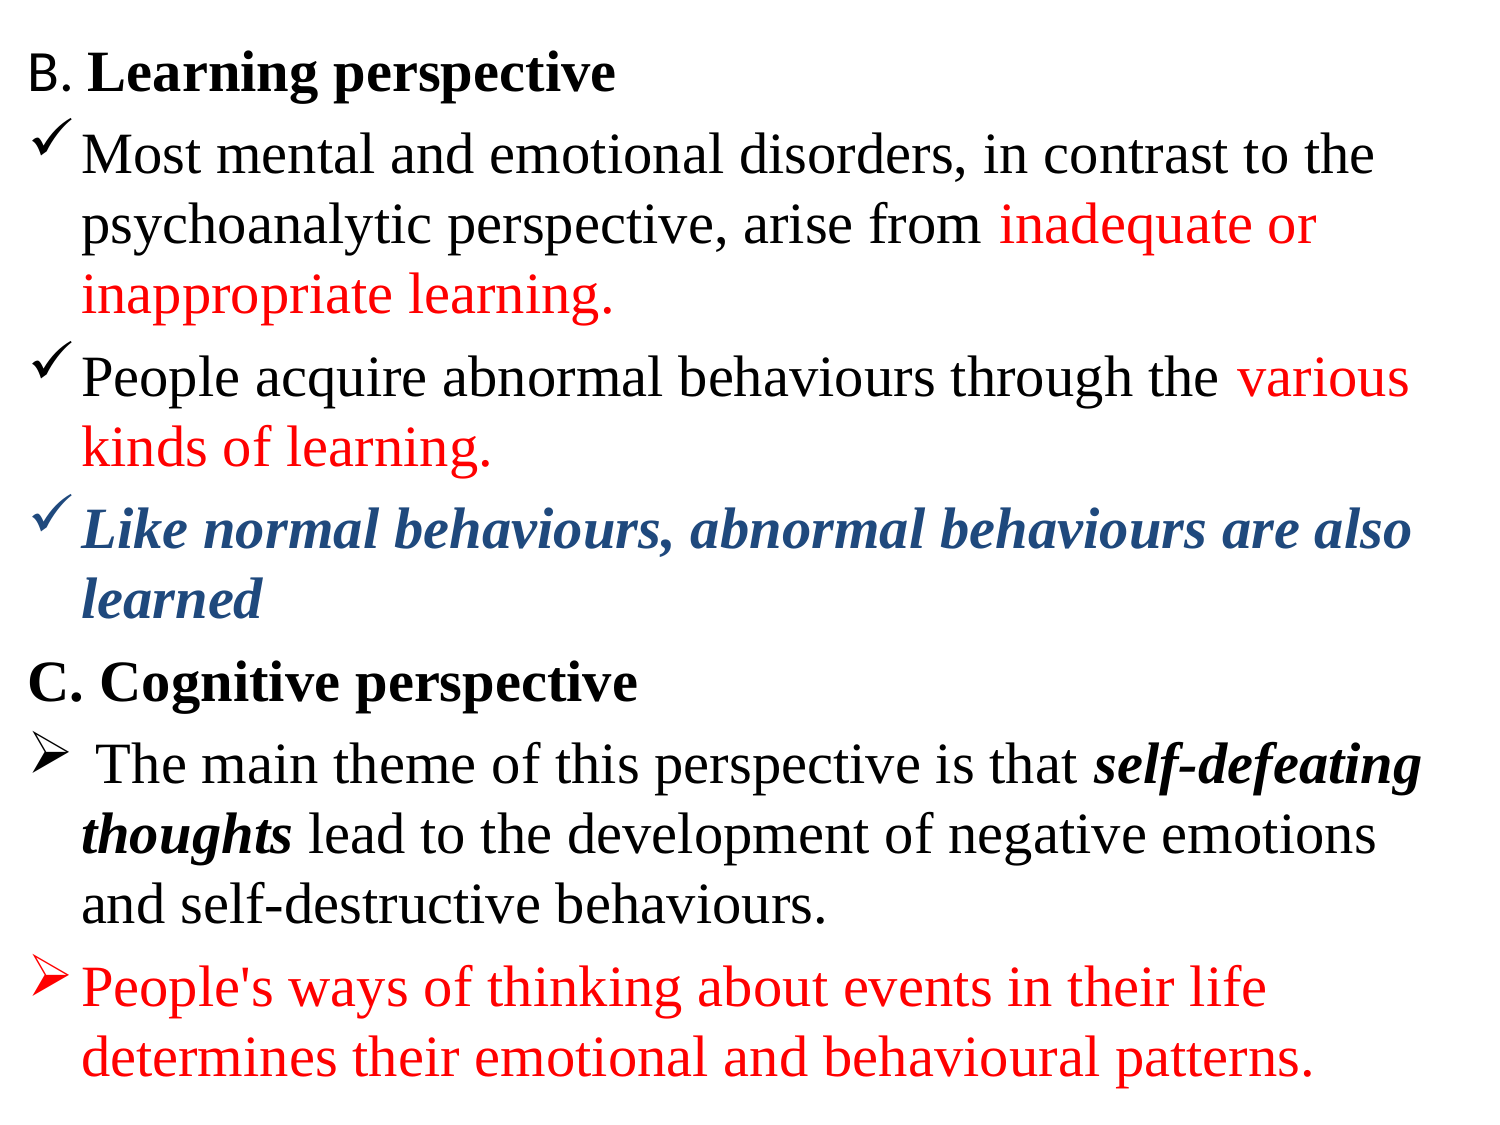

B. Learning perspective
Most mental and emotional disorders, in contrast to the psychoanalytic perspective, arise from inadequate or inappropriate learning.
People acquire abnormal behaviours through the various kinds of learning.
Like normal behaviours, abnormal behaviours are also learned
C. Cognitive perspective
 The main theme of this perspective is that self-defeating thoughts lead to the development of negative emotions and self-destructive behaviours.
People's ways of thinking about events in their life determines their emotional and behavioural patterns.